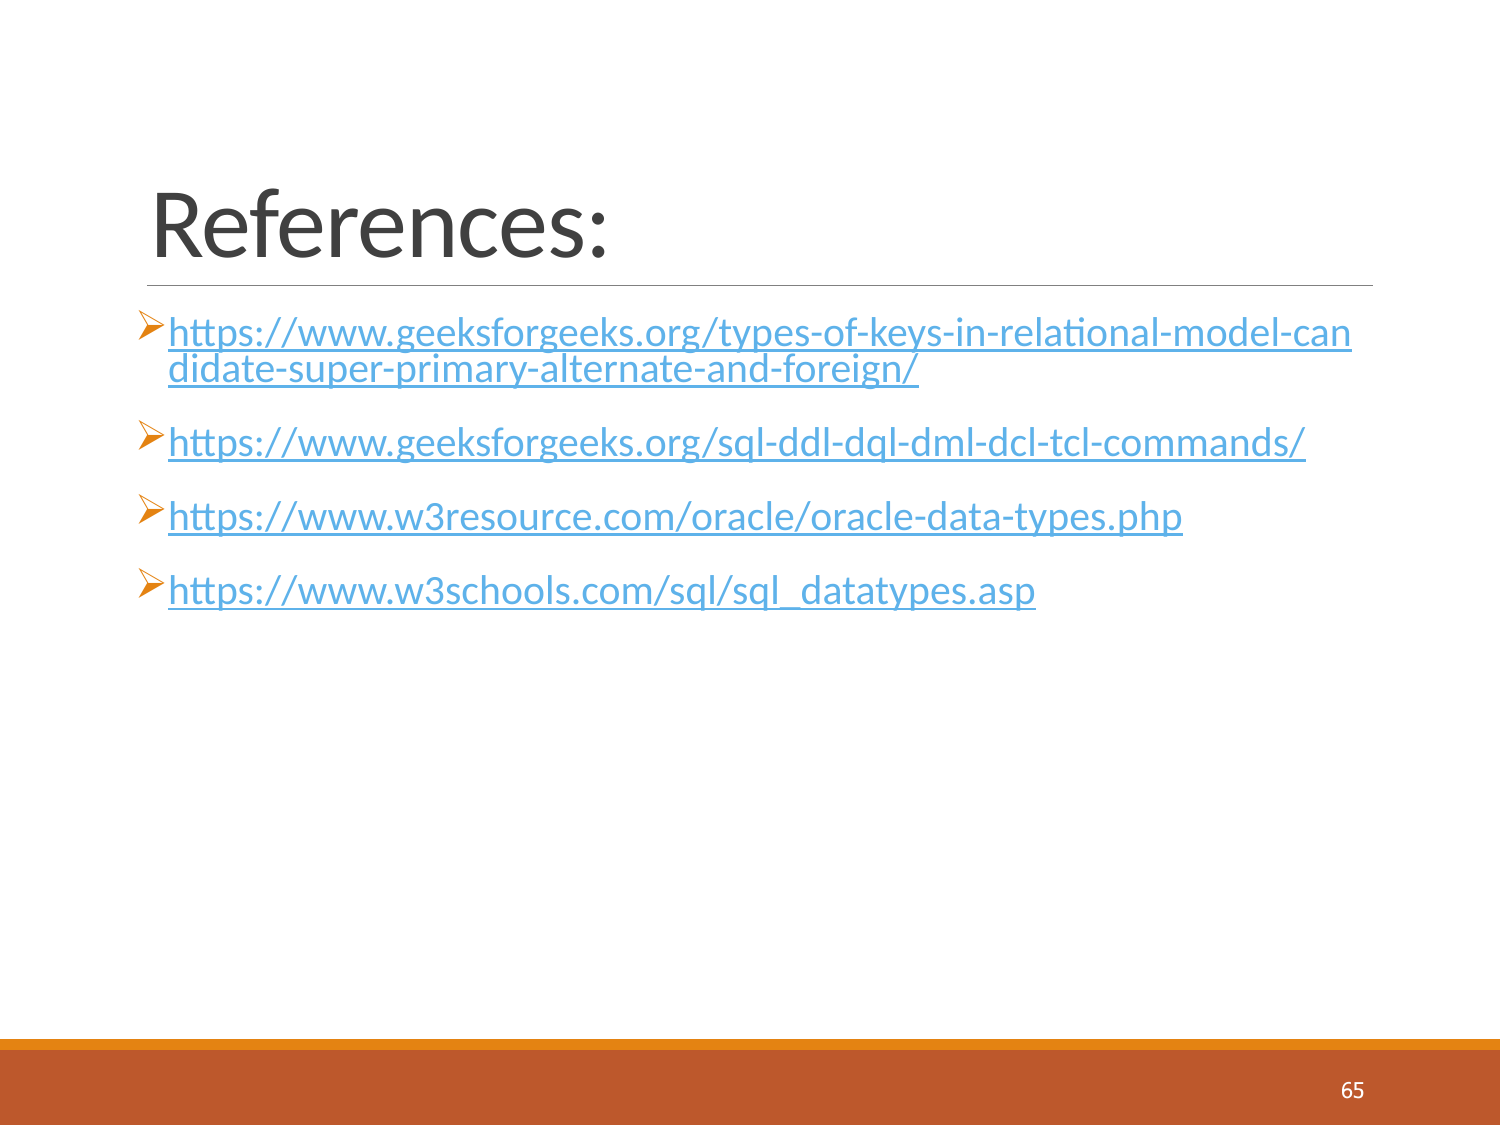

# References:
https://www.geeksforgeeks.org/types-of-keys-in-relational-model-candidate-super-primary-alternate-and-foreign/
https://www.geeksforgeeks.org/sql-ddl-dql-dml-dcl-tcl-commands/
https://www.w3resource.com/oracle/oracle-data-types.php
https://www.w3schools.com/sql/sql_datatypes.asp
65